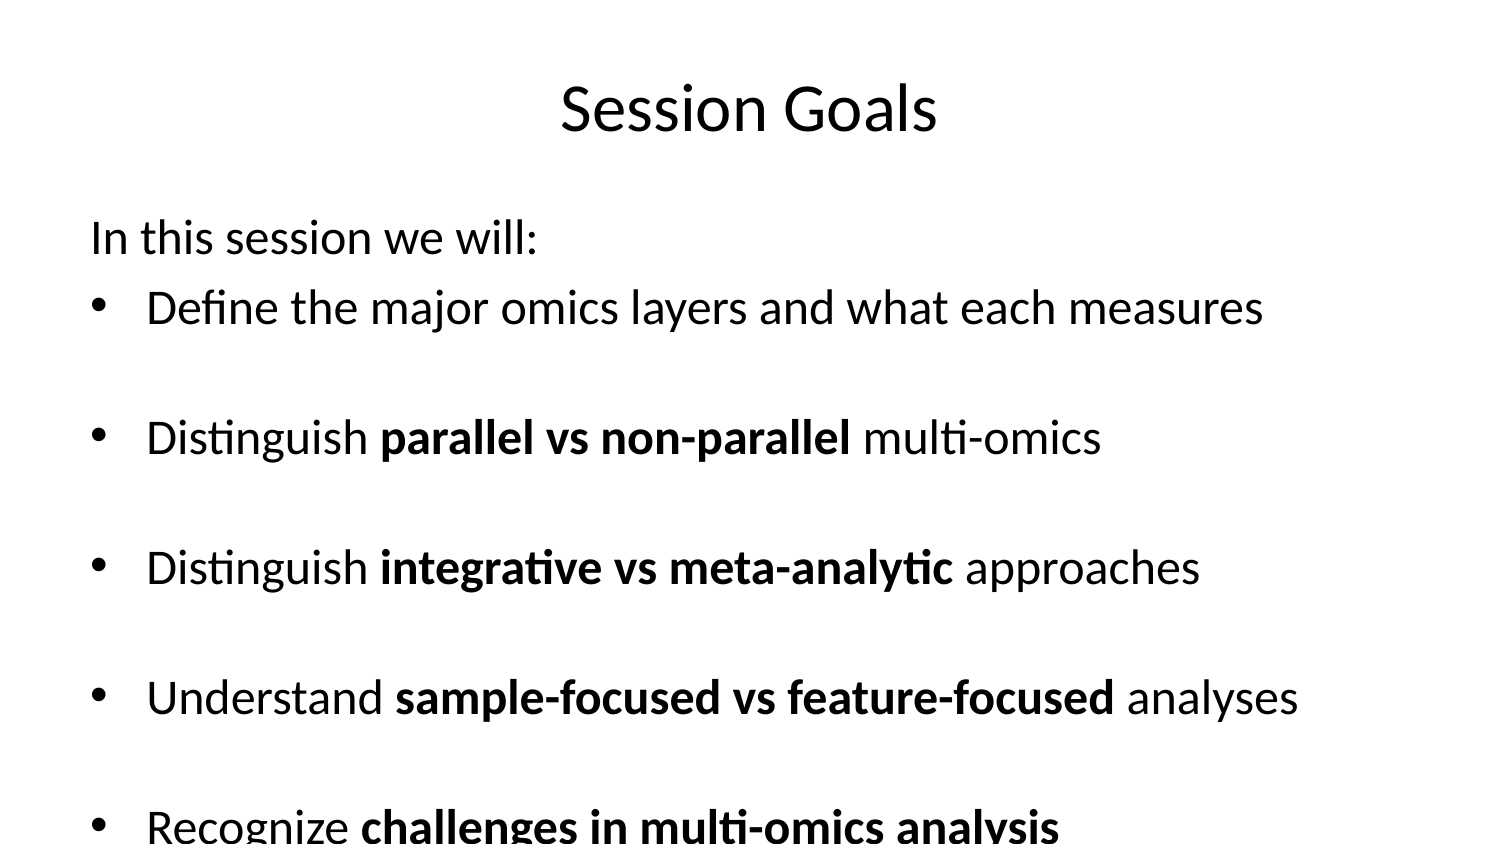

# Session Goals
In this session we will:
Define the major omics layers and what each measures
Distinguish parallel vs non-parallel multi-omics
Distinguish integrative vs meta-analytic approaches
Understand sample-focused vs feature-focused analyses
Recognize challenges in multi-omics analysis